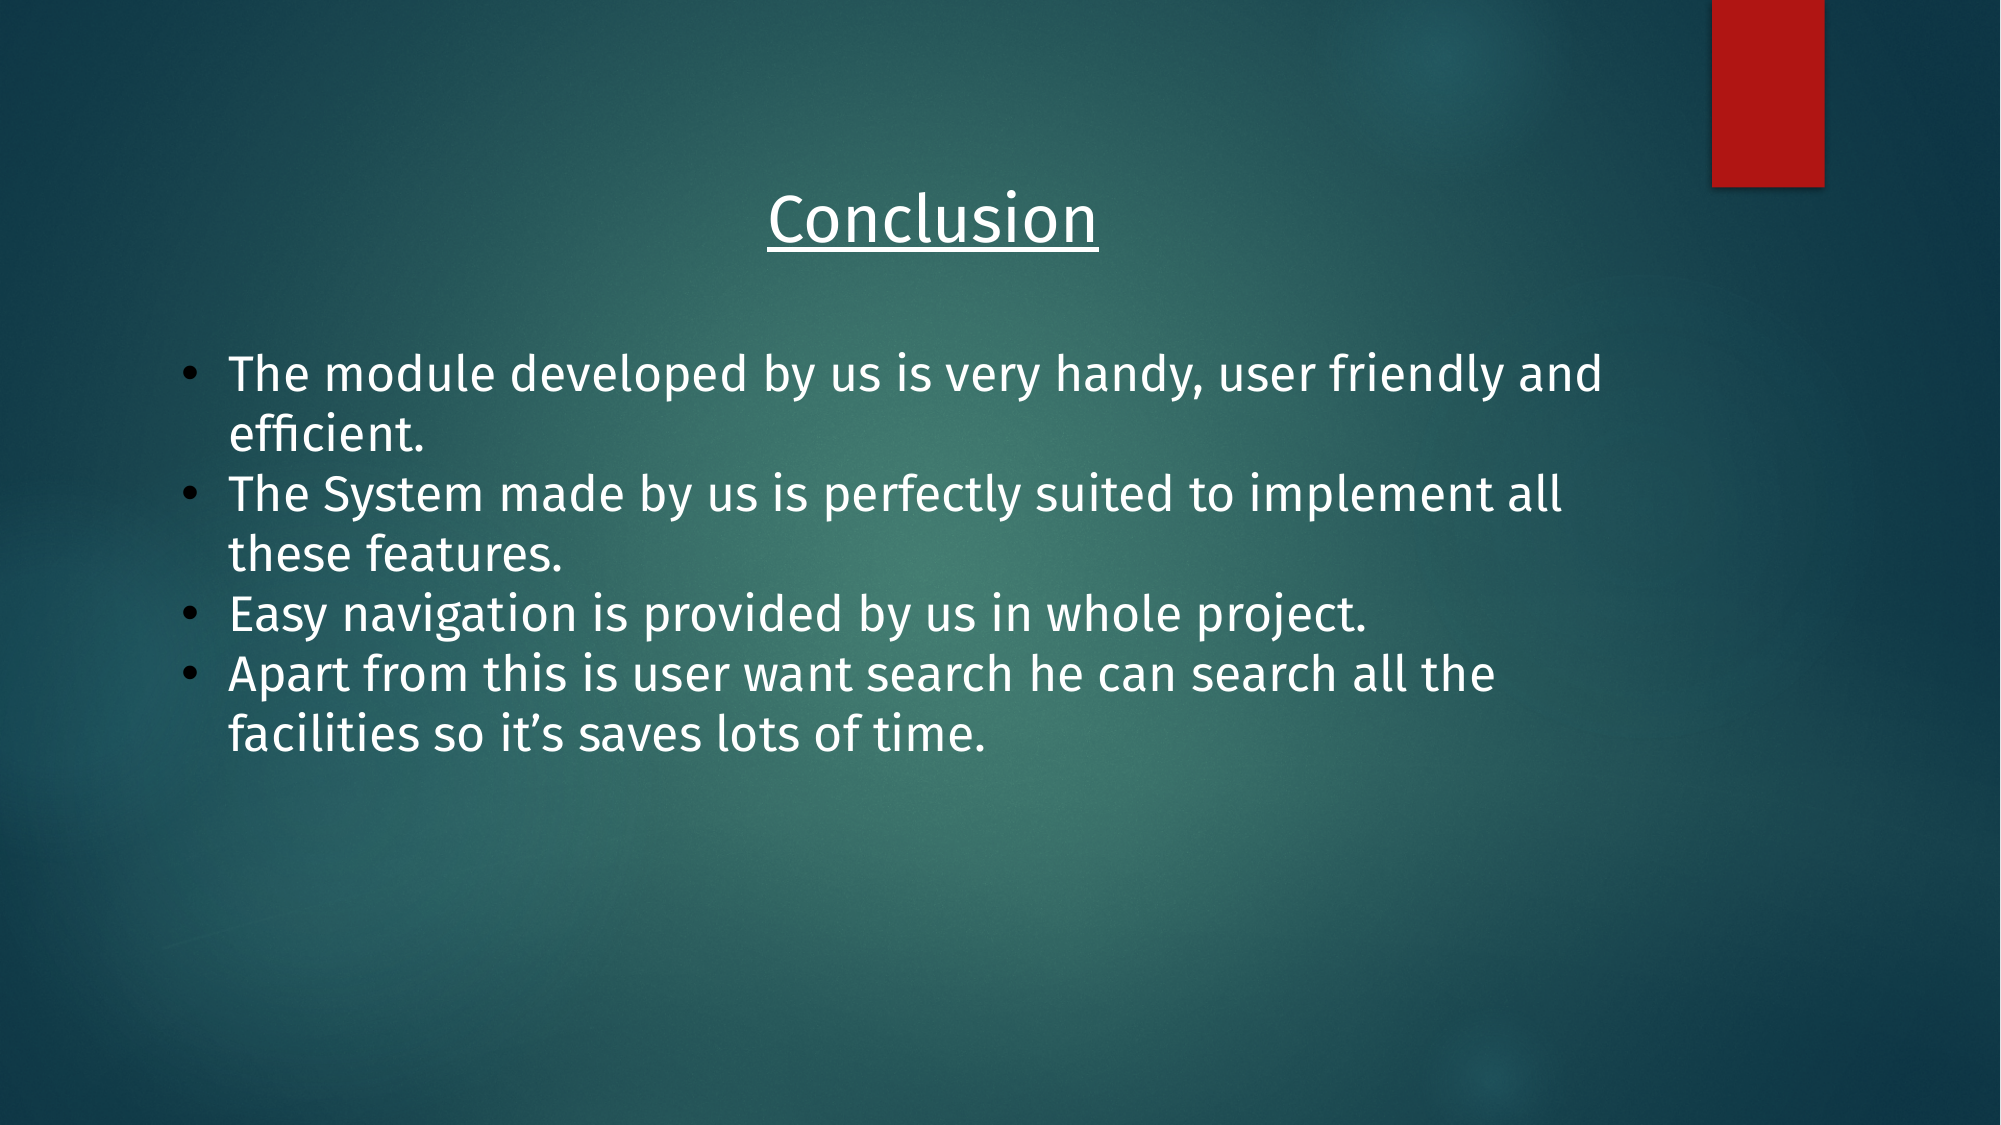

Conclusion
The module developed by us is very handy, user friendly and efficient.
The System made by us is perfectly suited to implement all these features.
Easy navigation is provided by us in whole project.
Apart from this is user want search he can search all the facilities so it’s saves lots of time.